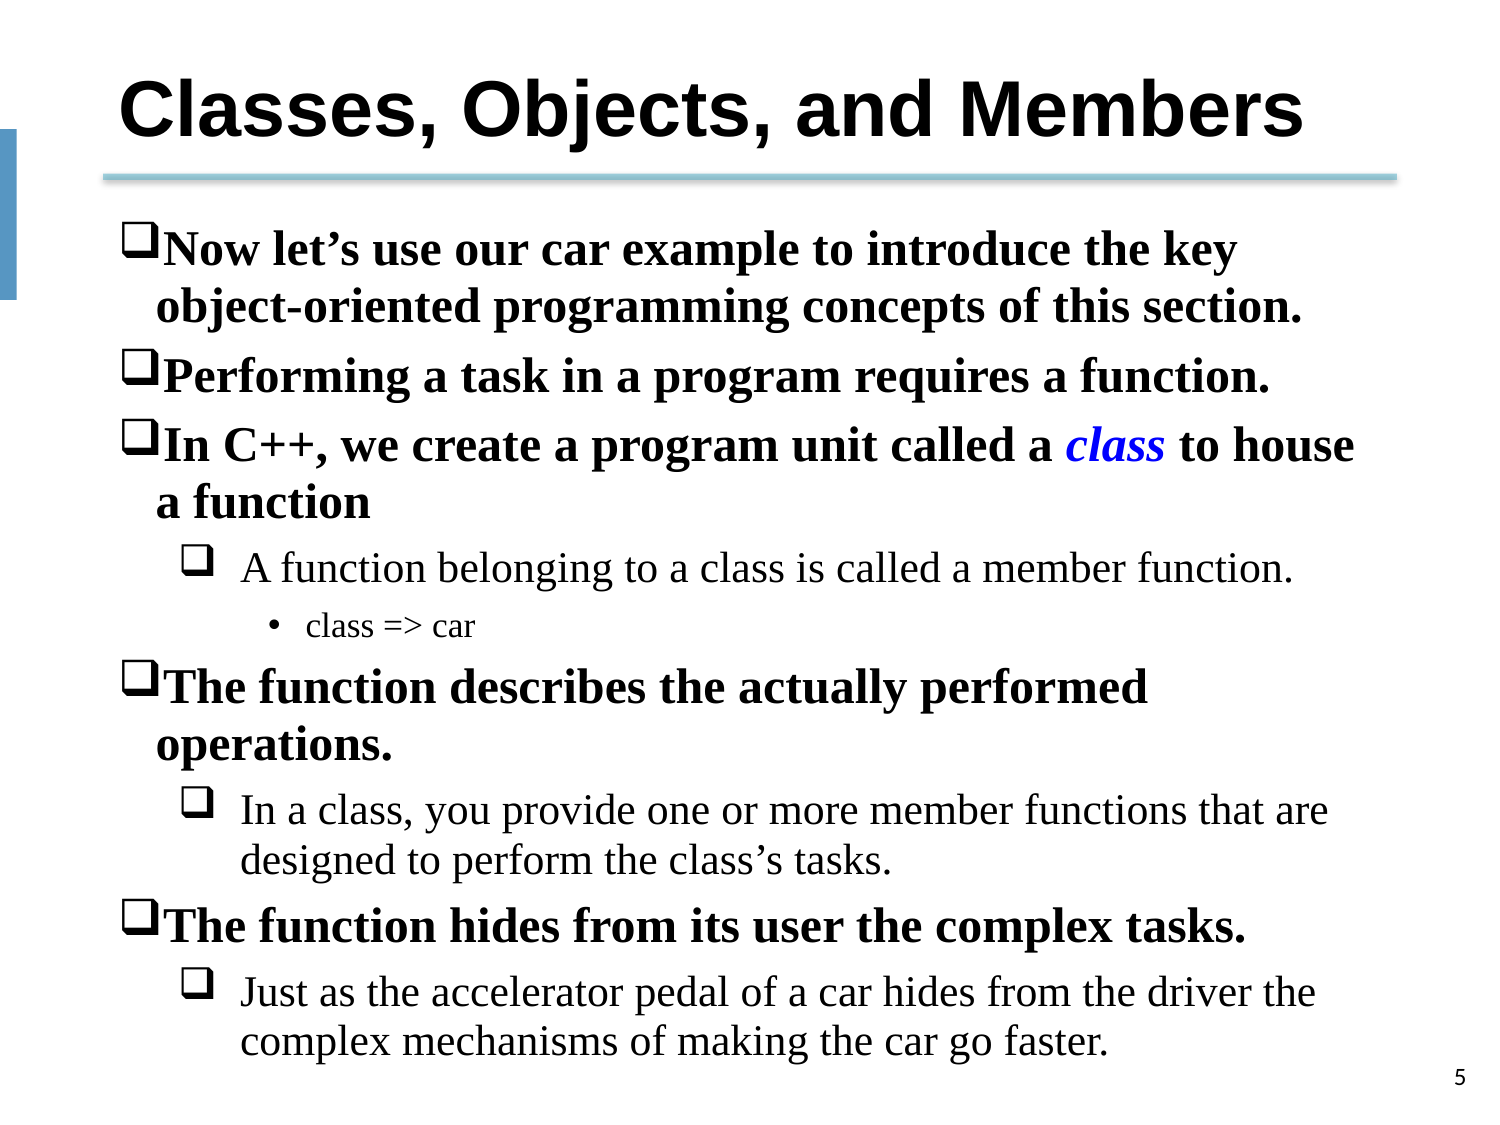

# Classes, Objects, and Members
Now let’s use our car example to introduce the key object-oriented programming concepts of this section.
Performing a task in a program requires a function.
In C++, we create a program unit called a class to house a function
A function belonging to a class is called a member function.
class => car
The function describes the actually performed operations.
In a class, you provide one or more member functions that are designed to perform the class’s tasks.
The function hides from its user the complex tasks.
Just as the accelerator pedal of a car hides from the driver the complex mechanisms of making the car go faster.

5